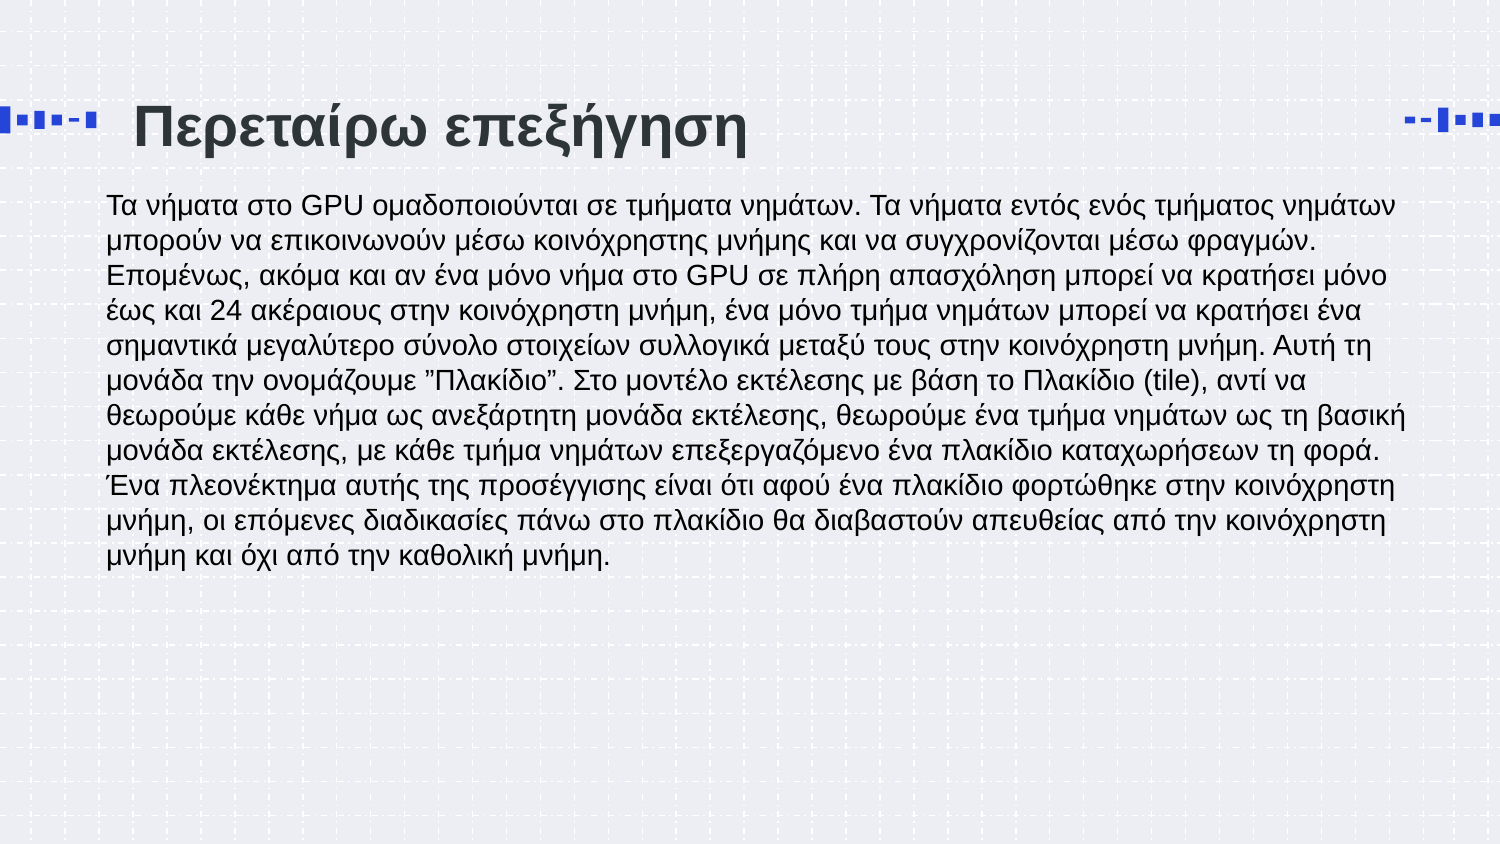

# Περεταίρω επεξήγηση
Τα νήματα στο GPU ομαδοποιούνται σε τμήματα νημάτων. Τα νήματα εντός ενός τμήματος νημάτων μπορούν να επικοινωνούν μέσω κοινόχρηστης μνήμης και να συγχρονίζονται μέσω φραγμών. Επομένως, ακόμα και αν ένα μόνο νήμα στο GPU σε πλήρη απασχόληση μπορεί να κρατήσει μόνο έως και 24 ακέραιους στην κοινόχρηστη μνήμη, ένα μόνο τμήμα νημάτων μπορεί να κρατήσει ένα σημαντικά μεγαλύτερο σύνολο στοιχείων συλλογικά μεταξύ τους στην κοινόχρηστη μνήμη. Αυτή τη μονάδα την ονομάζουμε ”Πλακίδιο”. Στο μοντέλο εκτέλεσης με βάση το Πλακίδιο (tile), αντί να θεωρούμε κάθε νήμα ως ανεξάρτητη μονάδα εκτέλεσης, θεωρούμε ένα τμήμα νημάτων ως τη βασική μονάδα εκτέλεσης, με κάθε τμήμα νημάτων επεξεργαζόμενο ένα πλακίδιο καταχωρήσεων τη φορά. Ένα πλεονέκτημα αυτής της προσέγγισης είναι ότι αφού ένα πλακίδιο φορτώθηκε στην κοινόχρηστη μνήμη, οι επόμενες διαδικασίες πάνω στο πλακίδιο θα διαβαστούν απευθείας από την κοινόχρηστη μνήμη και όχι από την καθολική μνήμη.